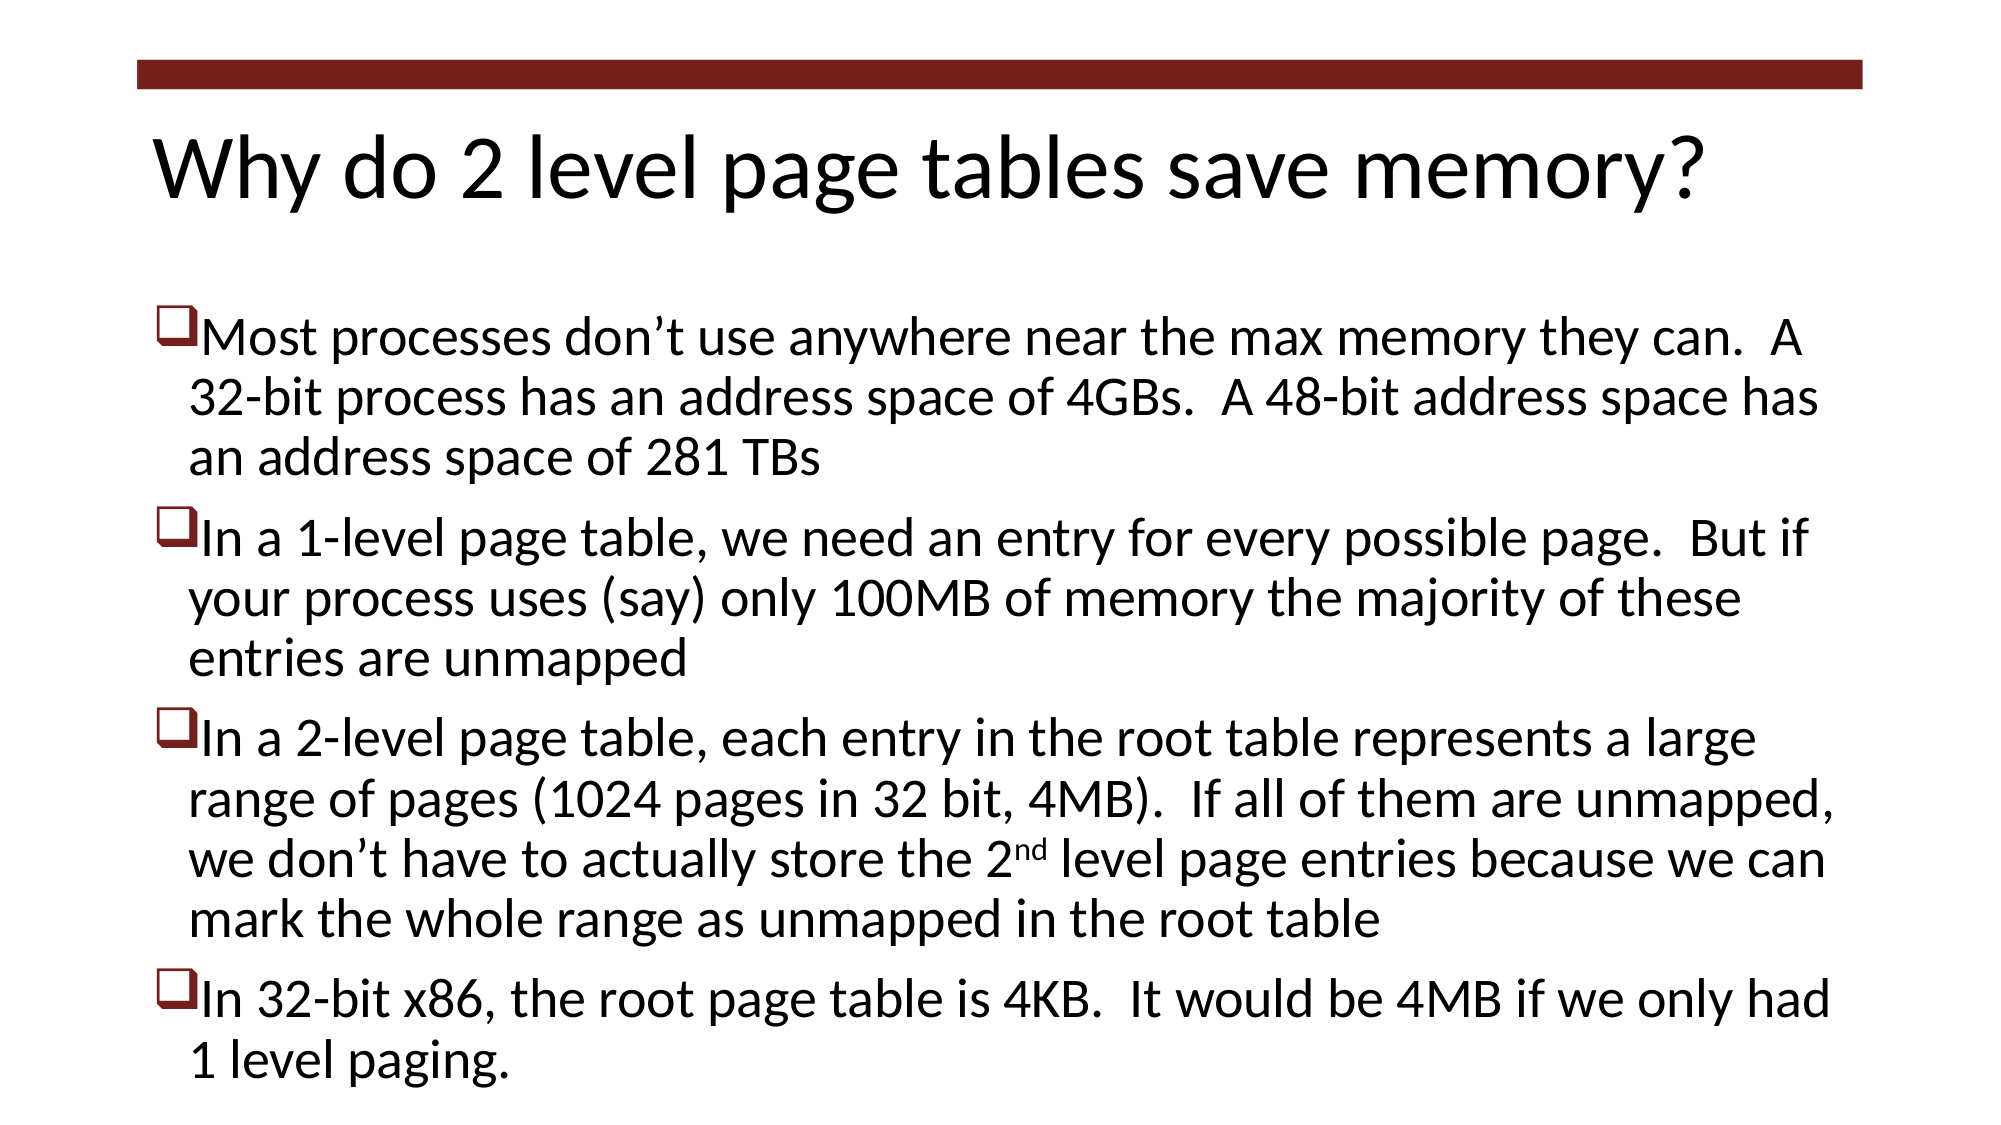

# Why do 2 level page tables save memory?
Most processes don’t use anywhere near the max memory they can.  A 32-bit process has an address space of 4GBs.  A 48-bit address space has an address space of 281 TBs
In a 1-level page table, we need an entry for every possible page.  But if your process uses (say) only 100MB of memory the majority of these entries are unmapped
In a 2-level page table, each entry in the root table represents a large range of pages (1024 pages in 32 bit, 4MB).  If all of them are unmapped, we don’t have to actually store the 2nd level page entries because we can mark the whole range as unmapped in the root table
In 32-bit x86, the root page table is 4KB.  It would be 4MB if we only had 1 level paging.